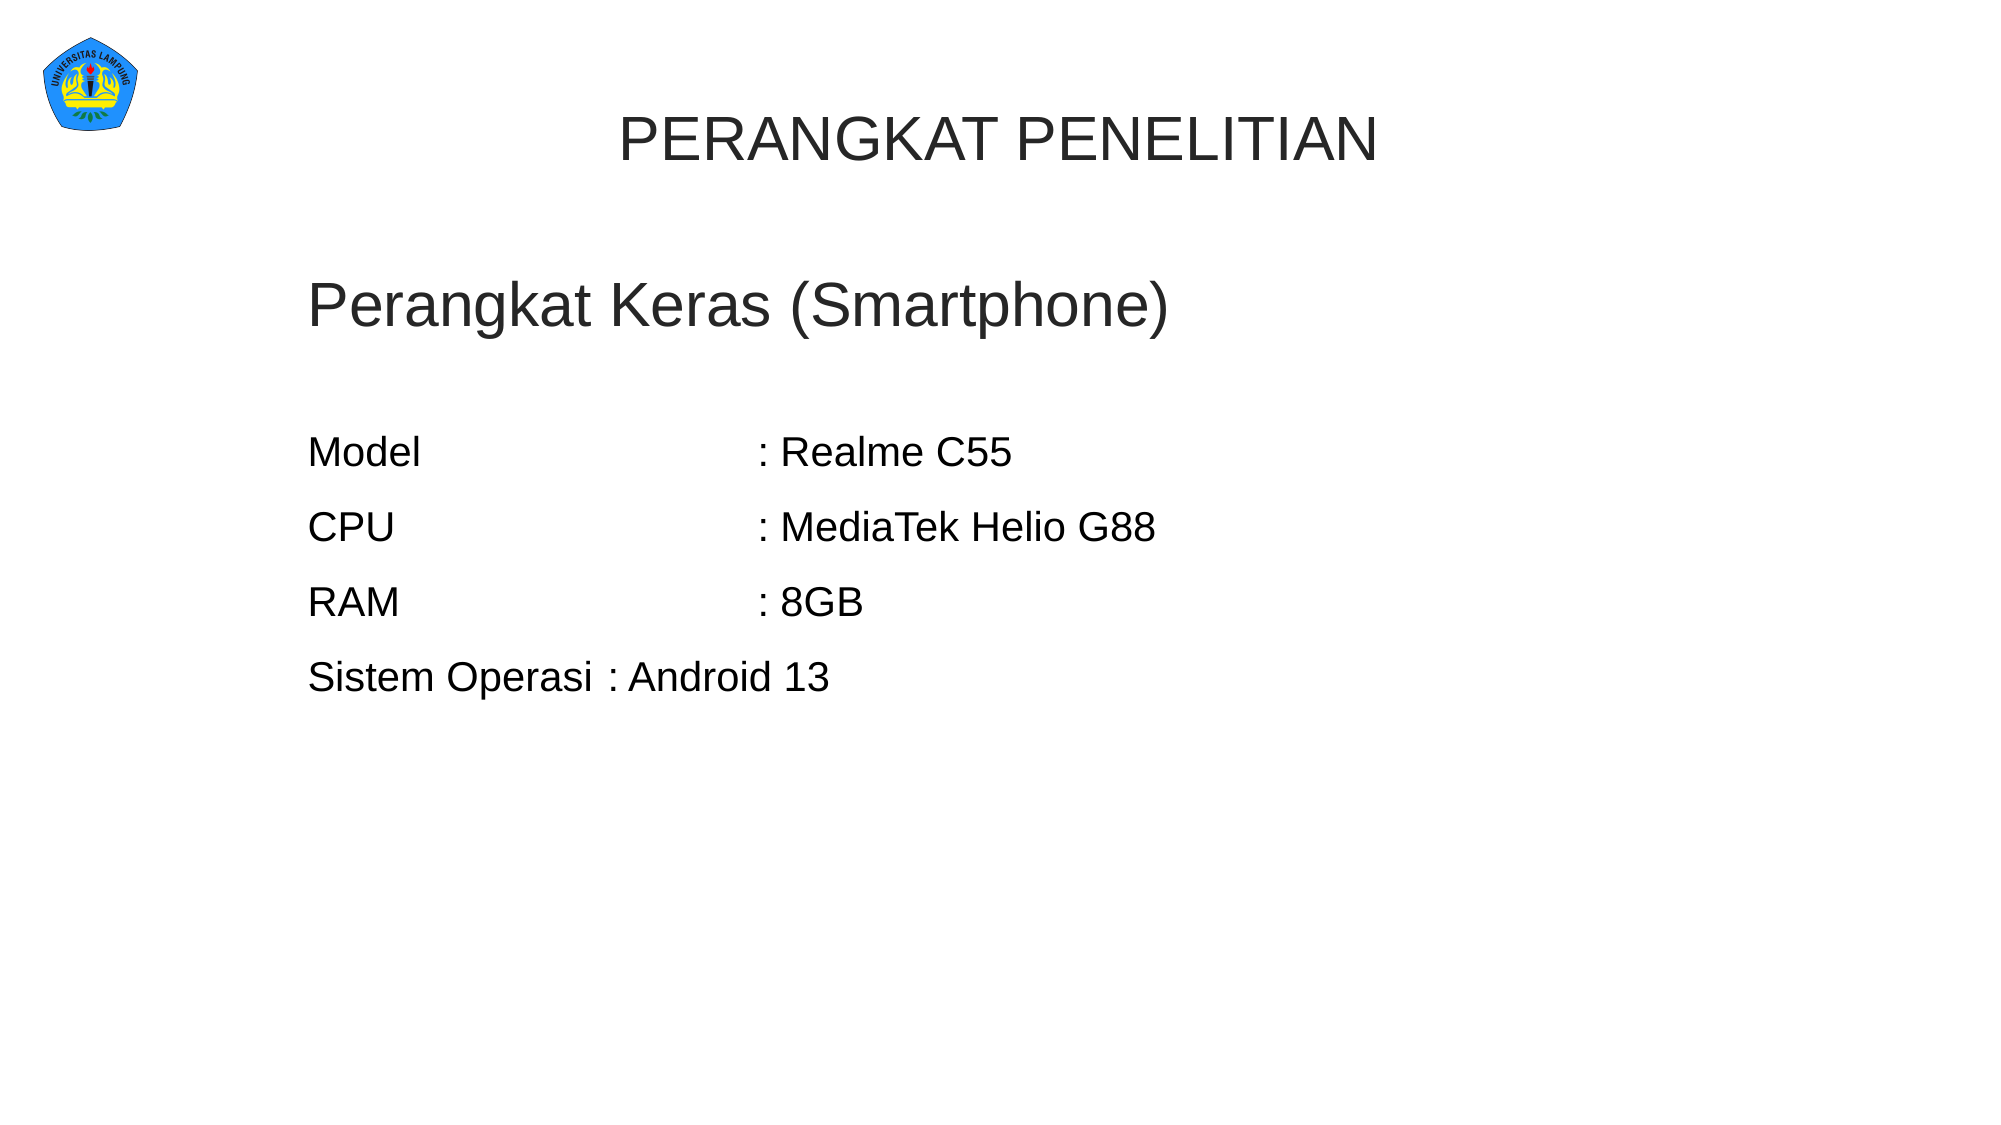

PERANGKAT PENELITIAN
Perangkat Keras (Smartphone)
Model			: Realme C55
CPU			: MediaTek Helio G88
RAM			: 8GB
Sistem Operasi	: Android 13